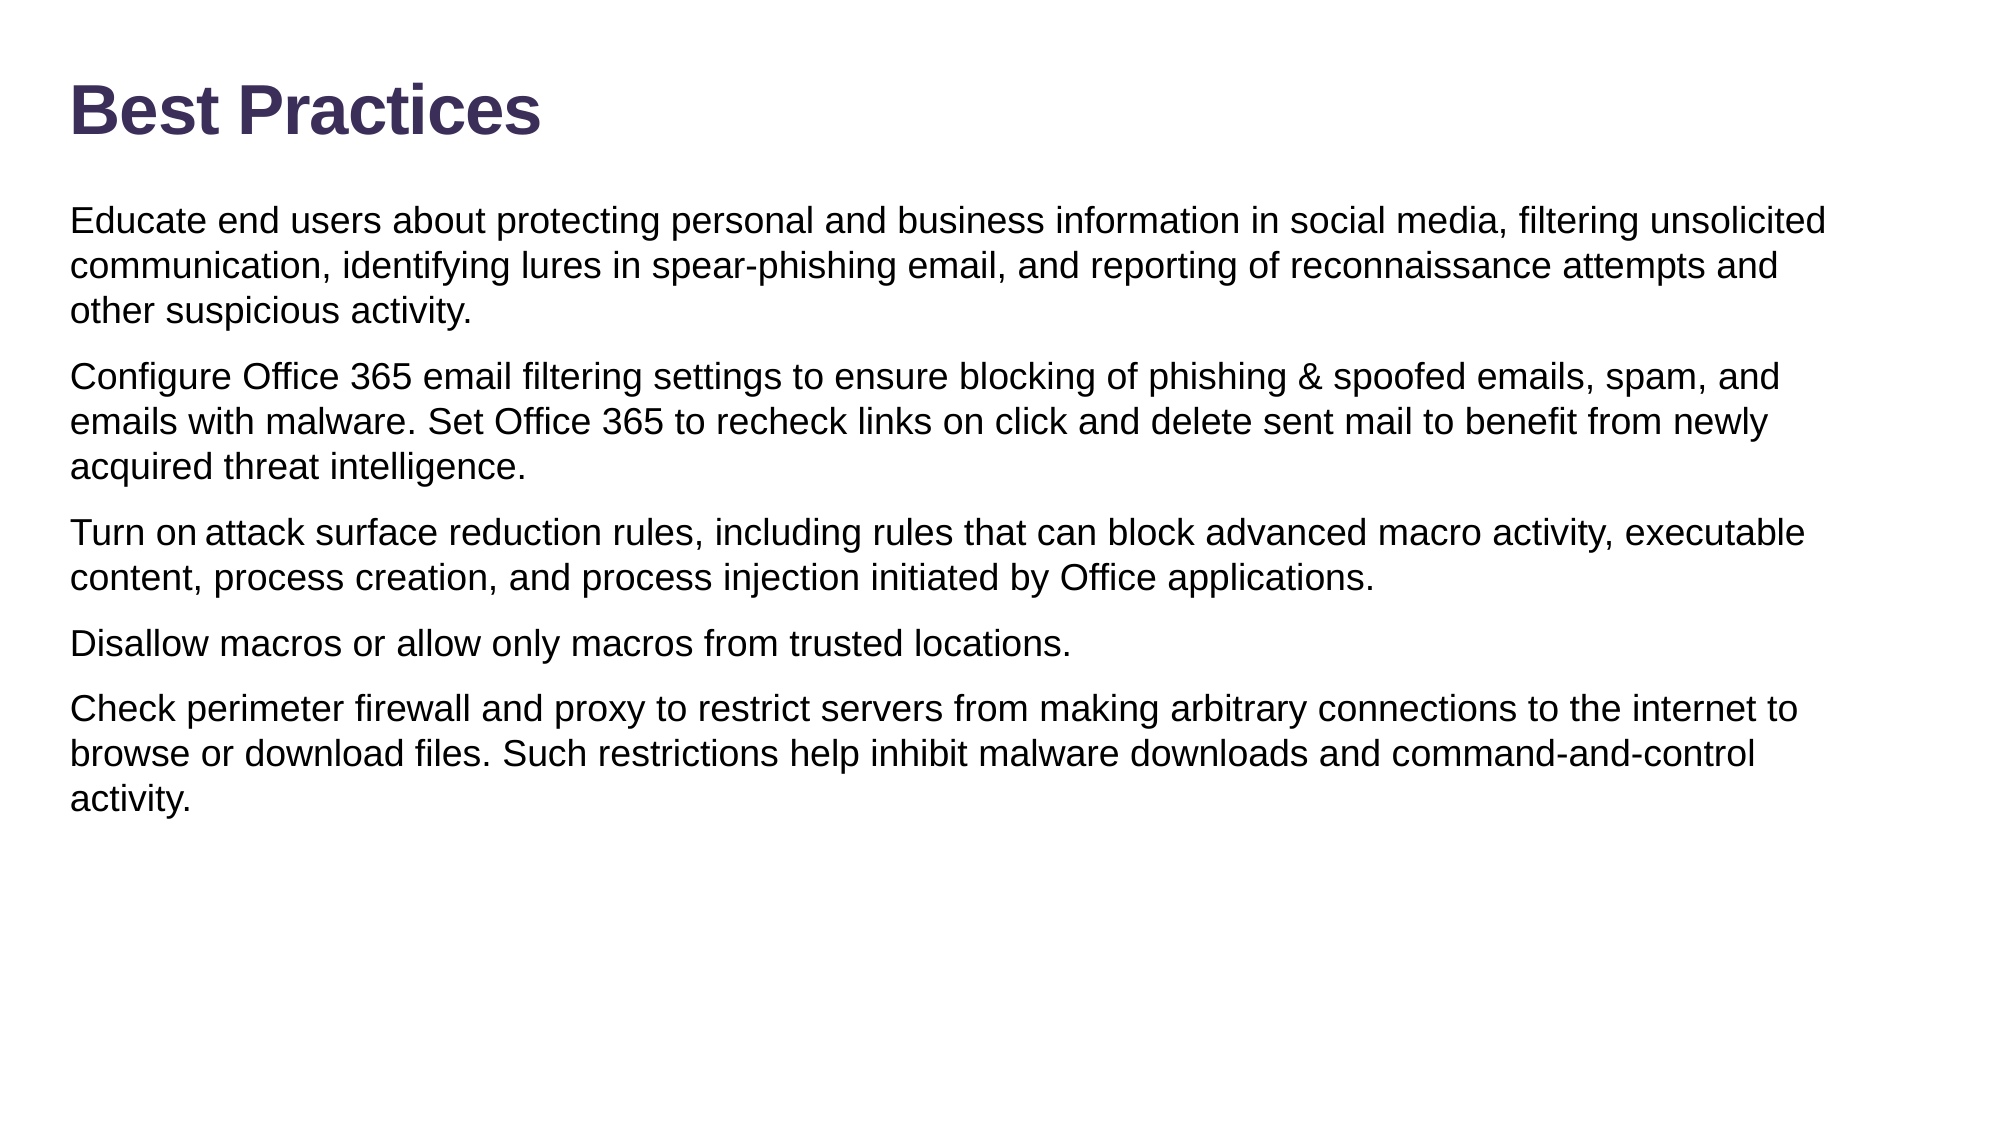

# Best Practices
Educate end users about protecting personal and business information in social media, filtering unsolicited communication, identifying lures in spear-phishing email, and reporting of reconnaissance attempts and other suspicious activity.
Configure Office 365 email filtering settings to ensure blocking of phishing & spoofed emails, spam, and emails with malware. Set Office 365 to recheck links on click and delete sent mail to benefit from newly acquired threat intelligence.
Turn on attack surface reduction rules, including rules that can block advanced macro activity, executable content, process creation, and process injection initiated by Office applications.
Disallow macros or allow only macros from trusted locations.
Check perimeter firewall and proxy to restrict servers from making arbitrary connections to the internet to browse or download files. Such restrictions help inhibit malware downloads and command-and-control activity.